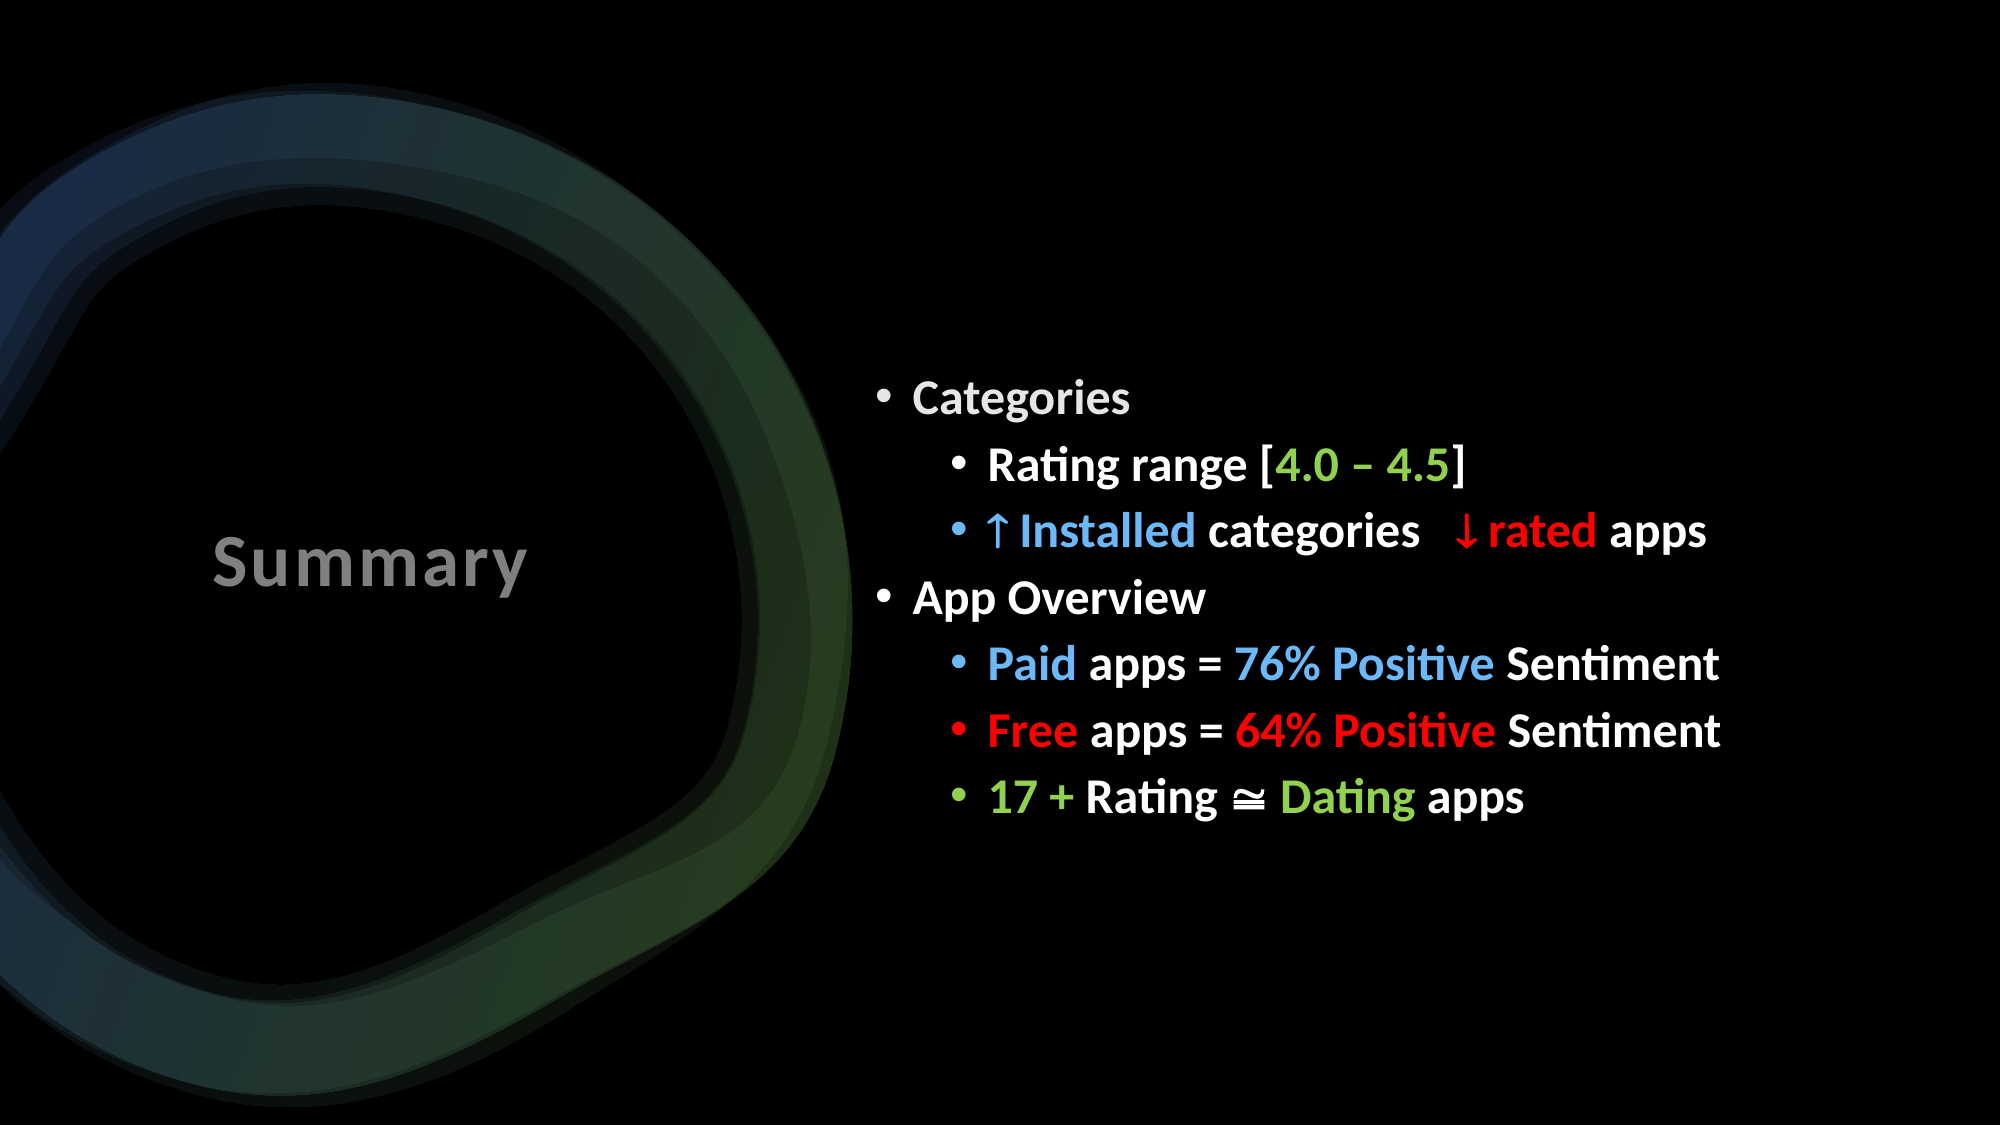

Summary
Categories
Rating range [4.0 – 4.5]
↑ Installed categories  ↓ rated apps
App Overview
Paid apps = 76% Positive Sentiment
Free apps = 64% Positive Sentiment
17 + Rating ≅ Dating apps